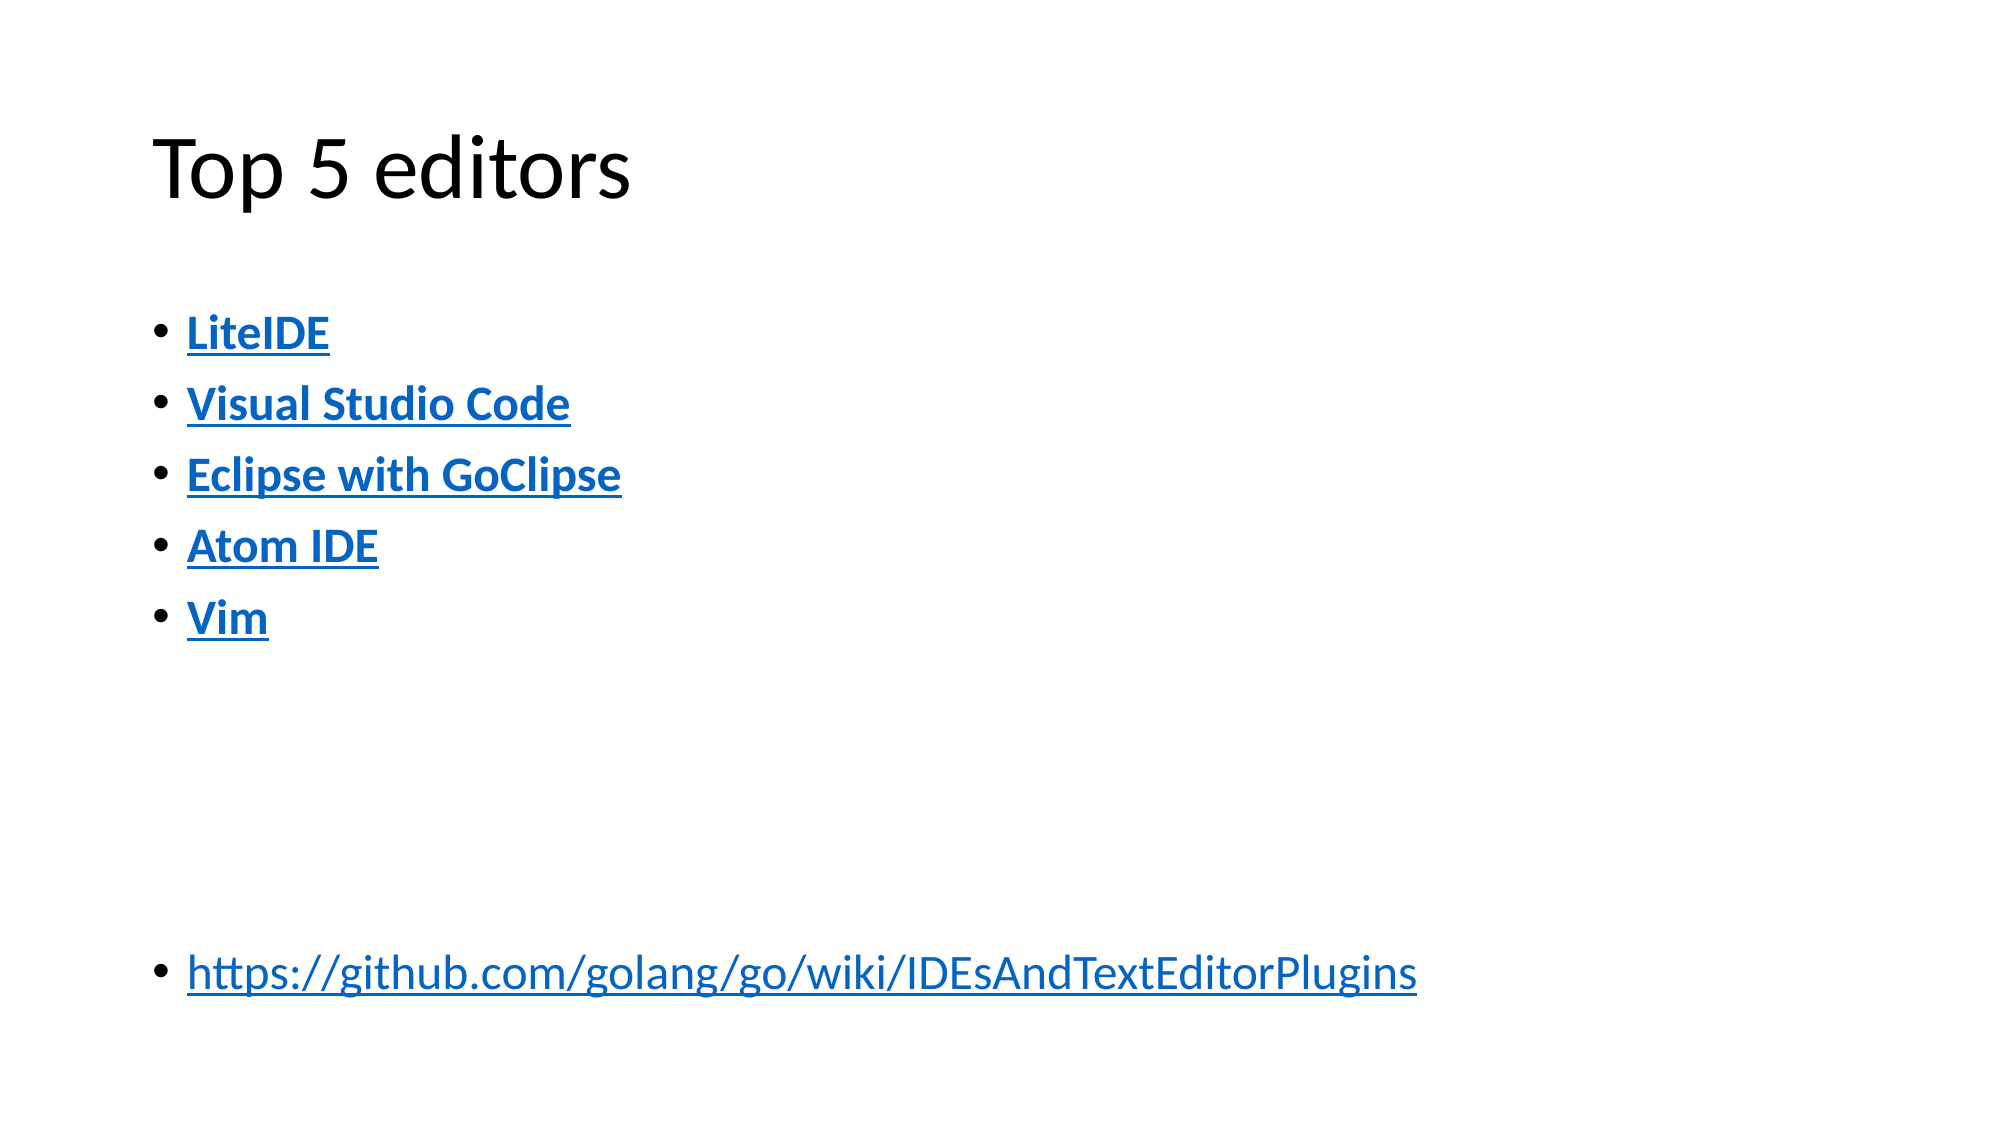

# Top 5 editors
LiteIDE
Visual Studio Code
Eclipse with GoClipse
Atom IDE
Vim

https://github.com/golang/go/wiki/IDEsAndTextEditorPlugins